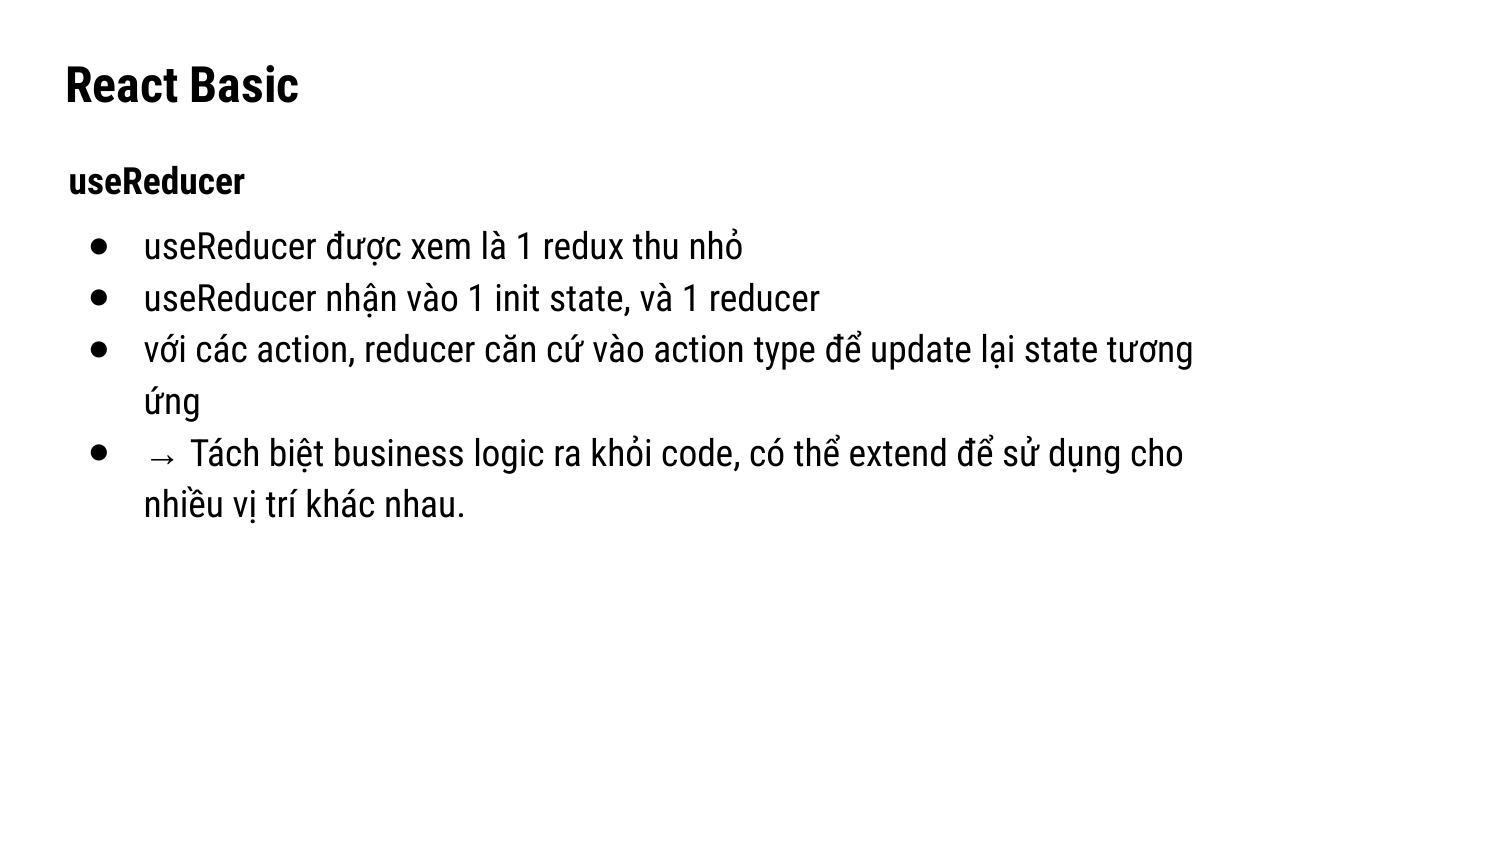

# React Basic
useReducer
useReducer được xem là 1 redux thu nhỏ
useReducer nhận vào 1 init state, và 1 reducer
với các action, reducer căn cứ vào action type để update lại state tương ứng
→ Tách biệt business logic ra khỏi code, có thể extend để sử dụng cho nhiều vị trí khác nhau.